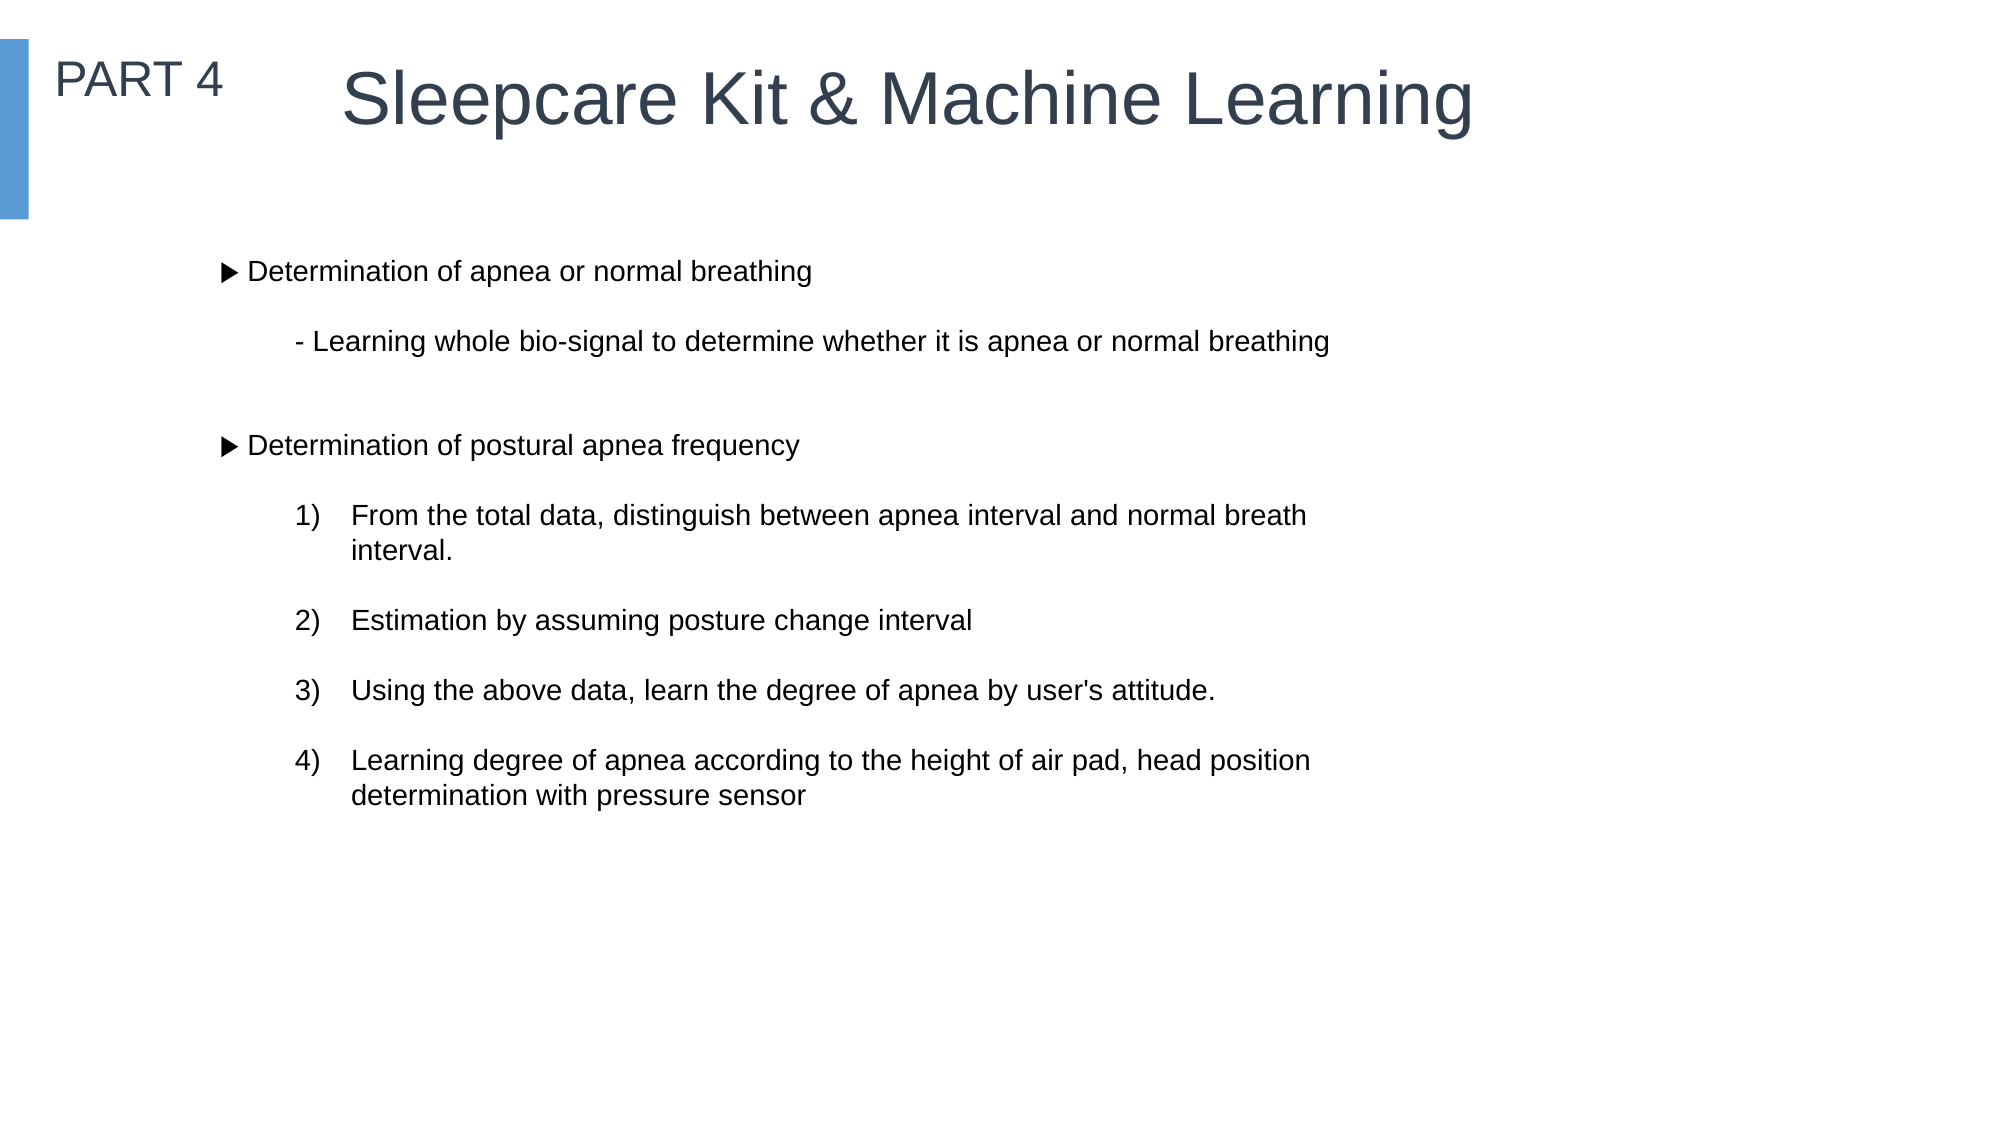

PART 4
Sleepcare Kit & Machine Learning
▶ Determination of apnea or normal breathing

- Learning whole bio-signal to determine whether it is apnea or normal breathing

▶ Determination of postural apnea frequency

From the total data, distinguish between apnea interval and normal breath interval.

Estimation by assuming posture change interval

Using the above data, learn the degree of apnea by user's attitude.

Learning degree of apnea according to the height of air pad, head position determination with pressure sensor